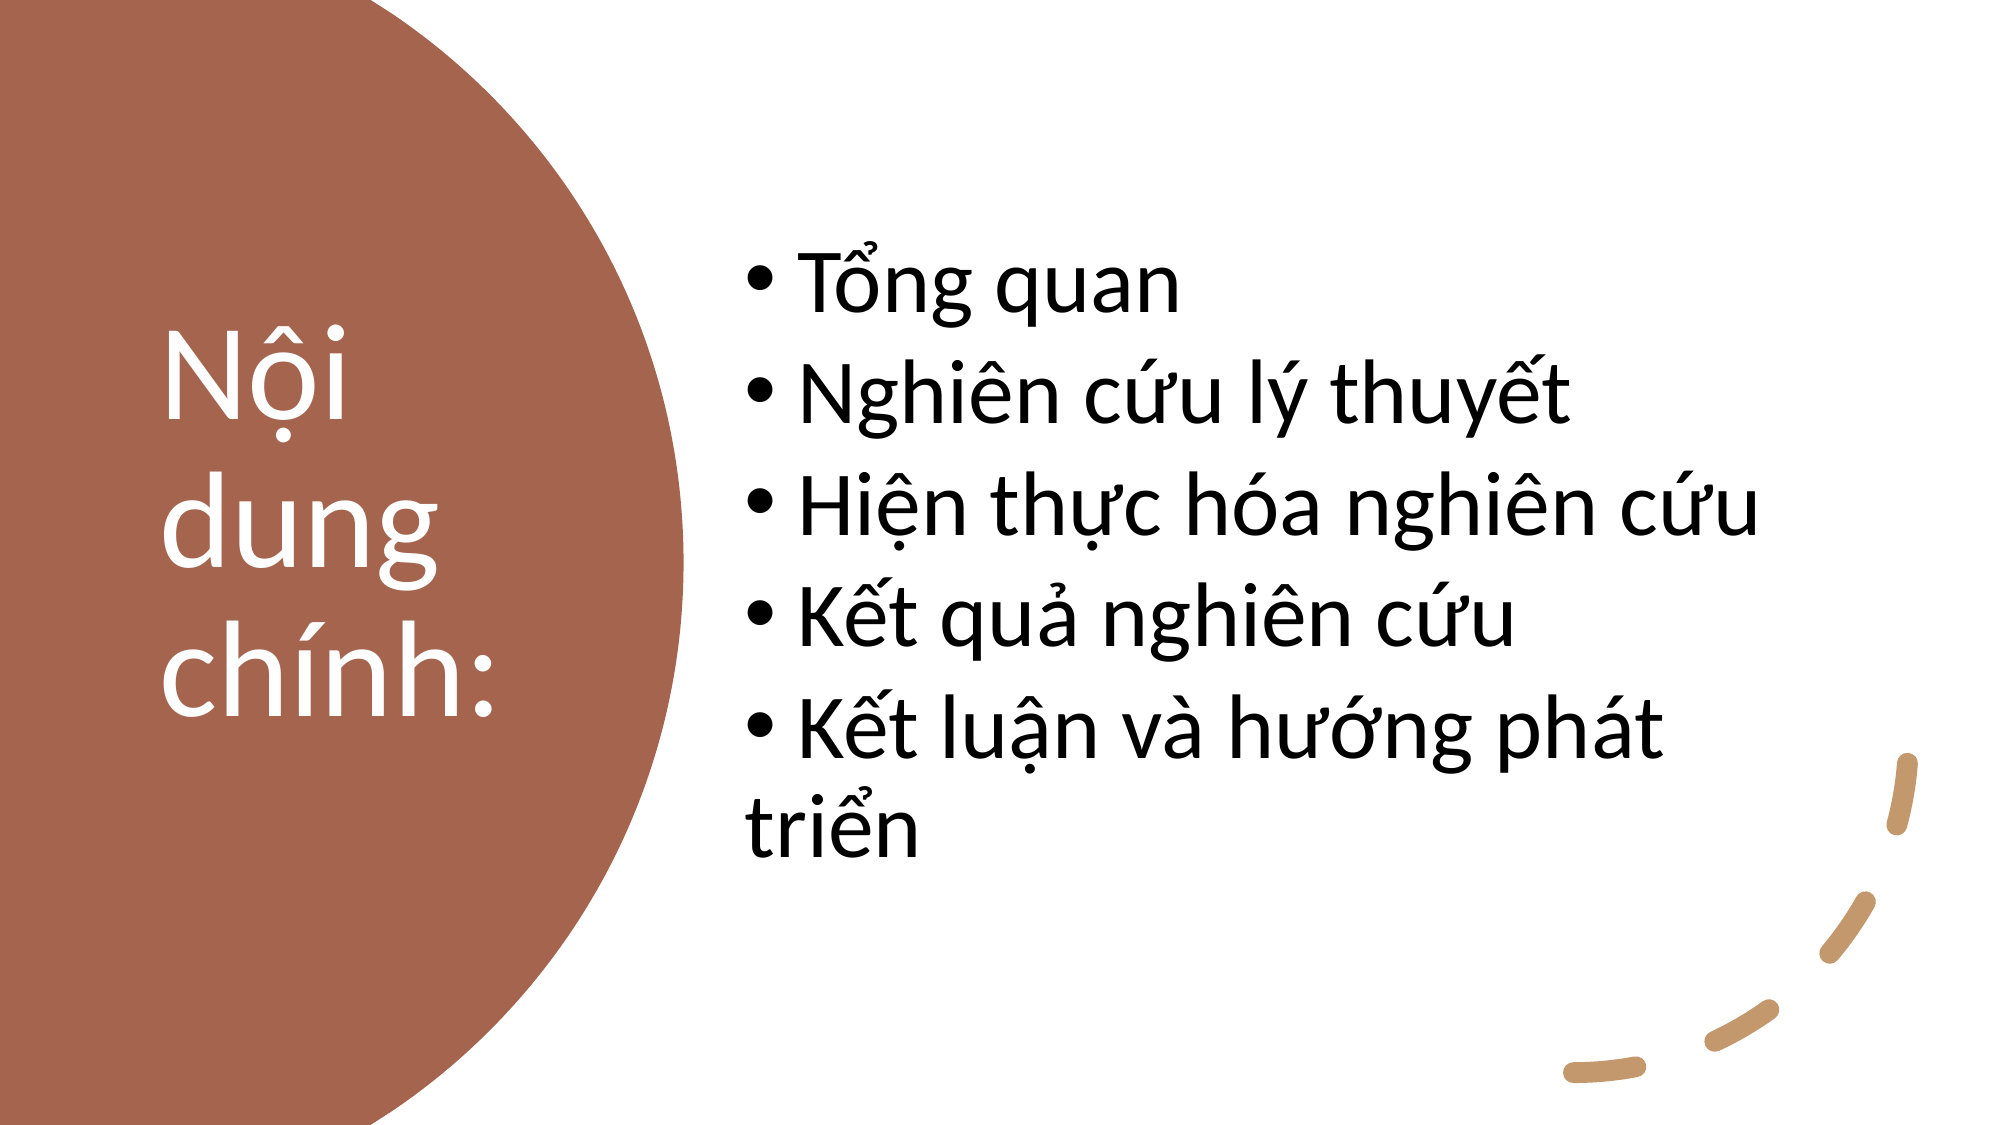

Tổng quan
 Nghiên cứu lý thuyết
 Hiện thực hóa nghiên cứu
 Kết quả nghiên cứu
 Kết luận và hướng phát triển
Nội dung chính: